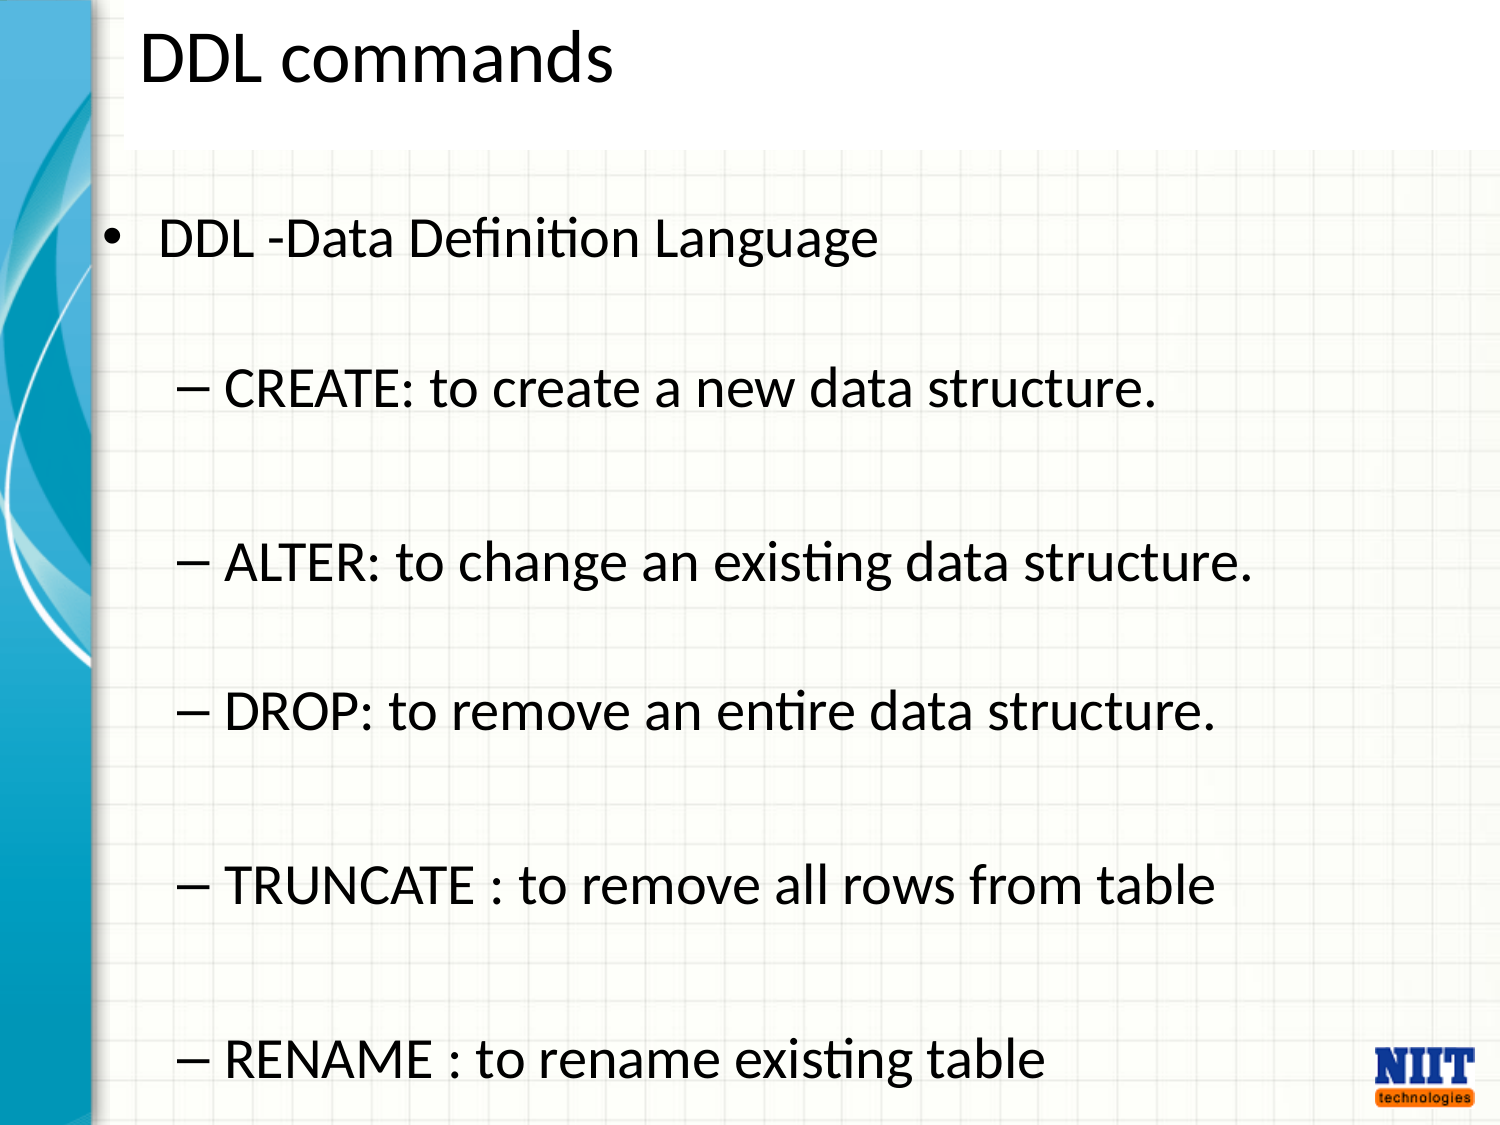

# DDL commands
DDL -Data Definition Language

CREATE: to create a new data structure.

ALTER: to change an existing data structure.

DROP: to remove an entire data structure.

TRUNCATE : to remove all rows from table

RENAME : to rename existing table